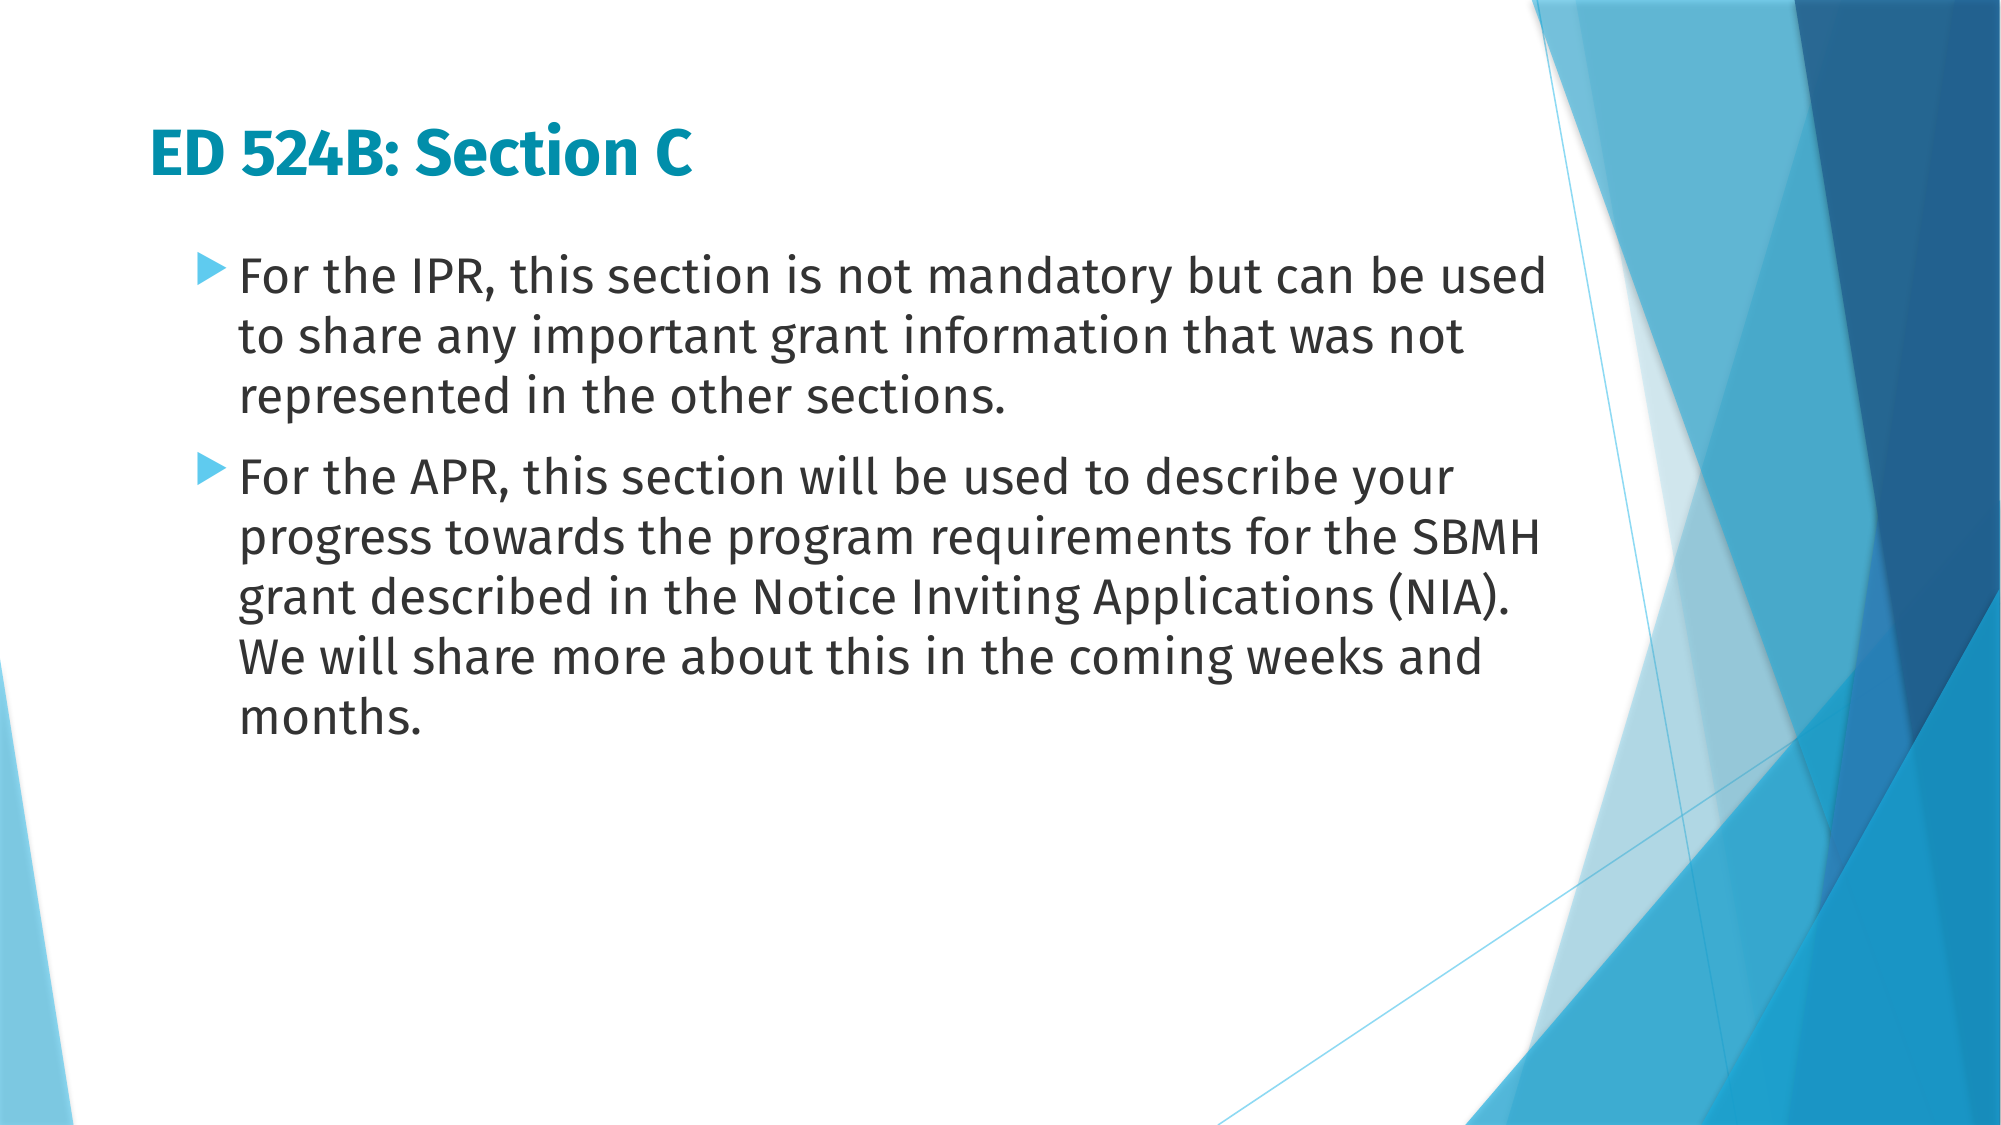

# ED 524B: Section C
For the IPR, this section is not mandatory but can be used to share any important grant information that was not represented in the other sections.
For the APR, this section will be used to describe your progress towards the program requirements for the SBMH grant described in the Notice Inviting Applications (NIA). We will share more about this in the coming weeks and months.